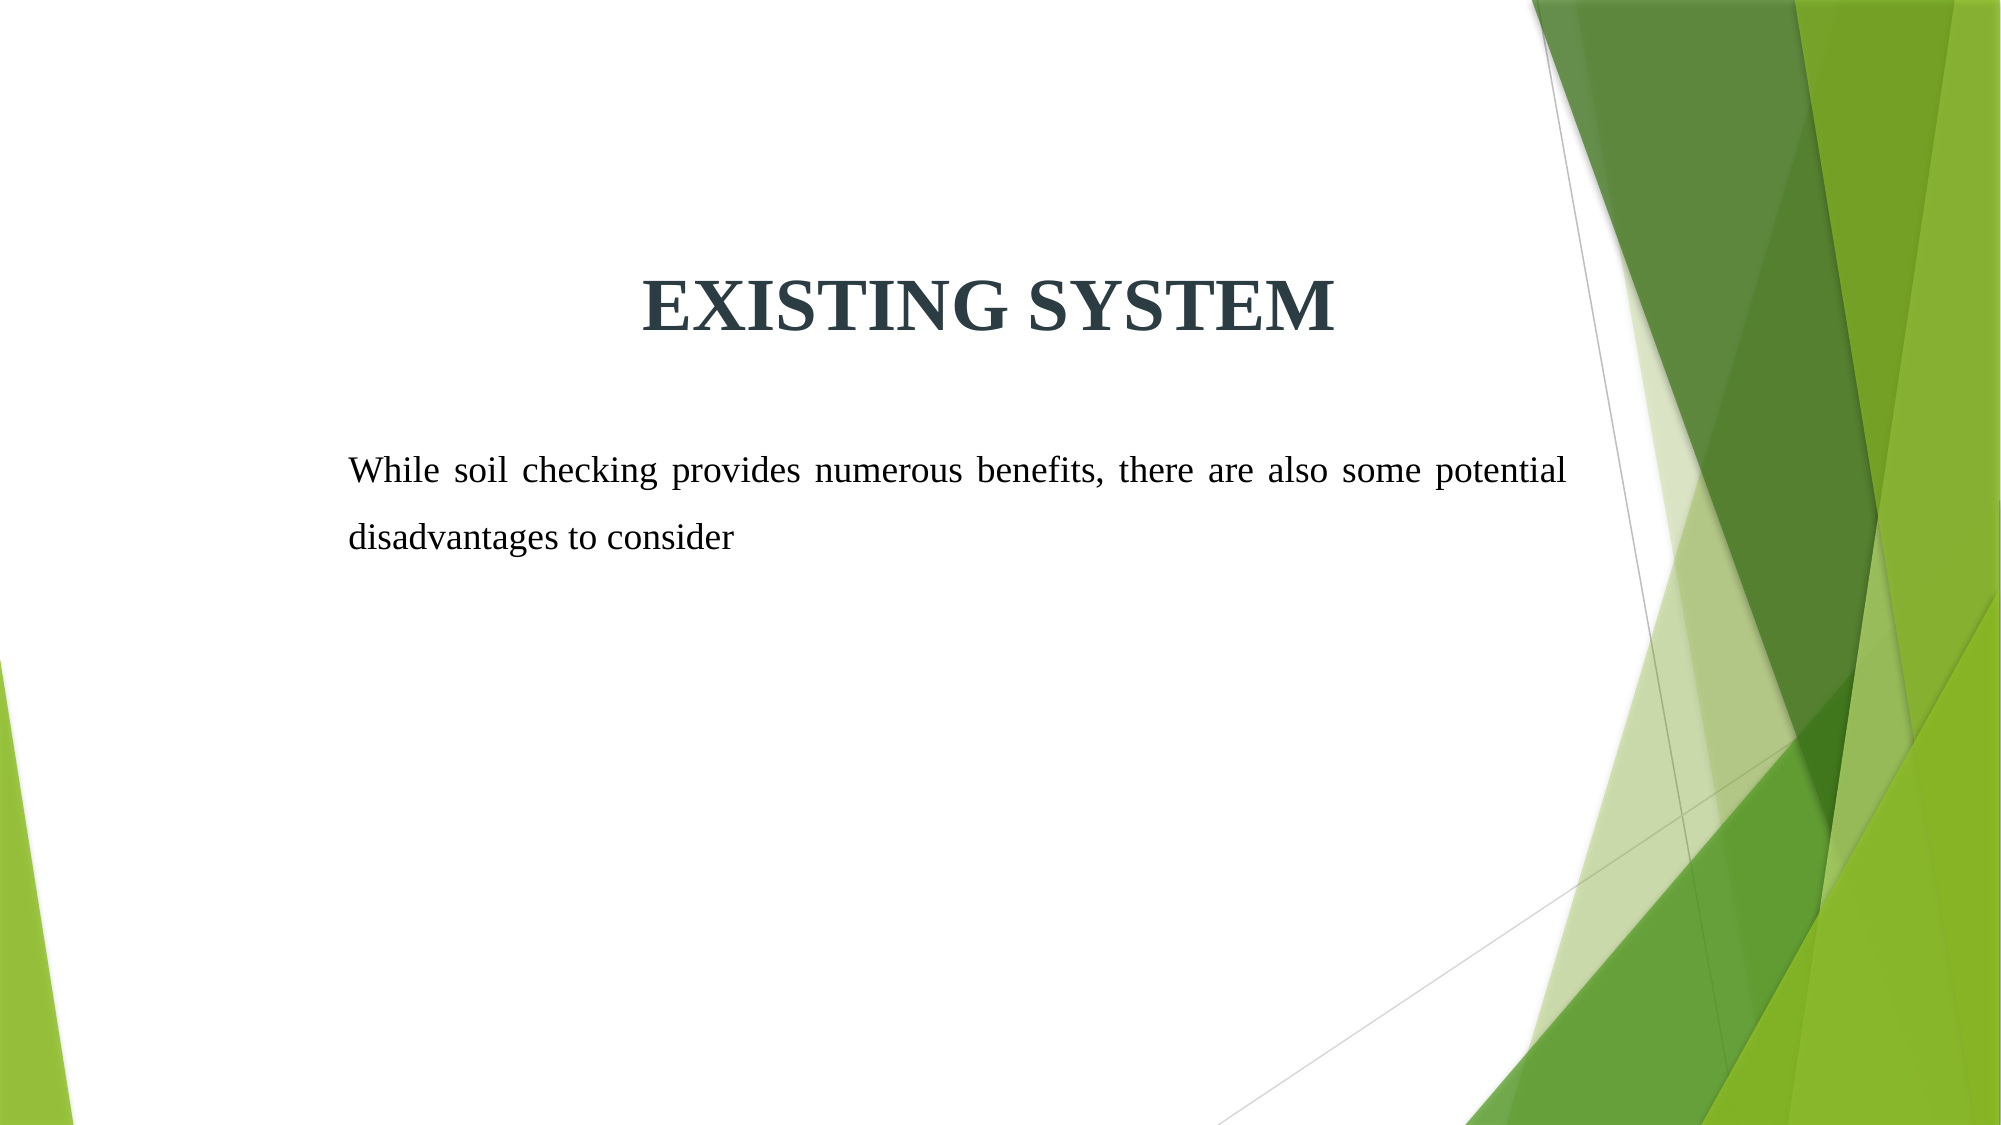

EXISTING SYSTEM
While soil checking provides numerous benefits, there are also some potential disadvantages to consider